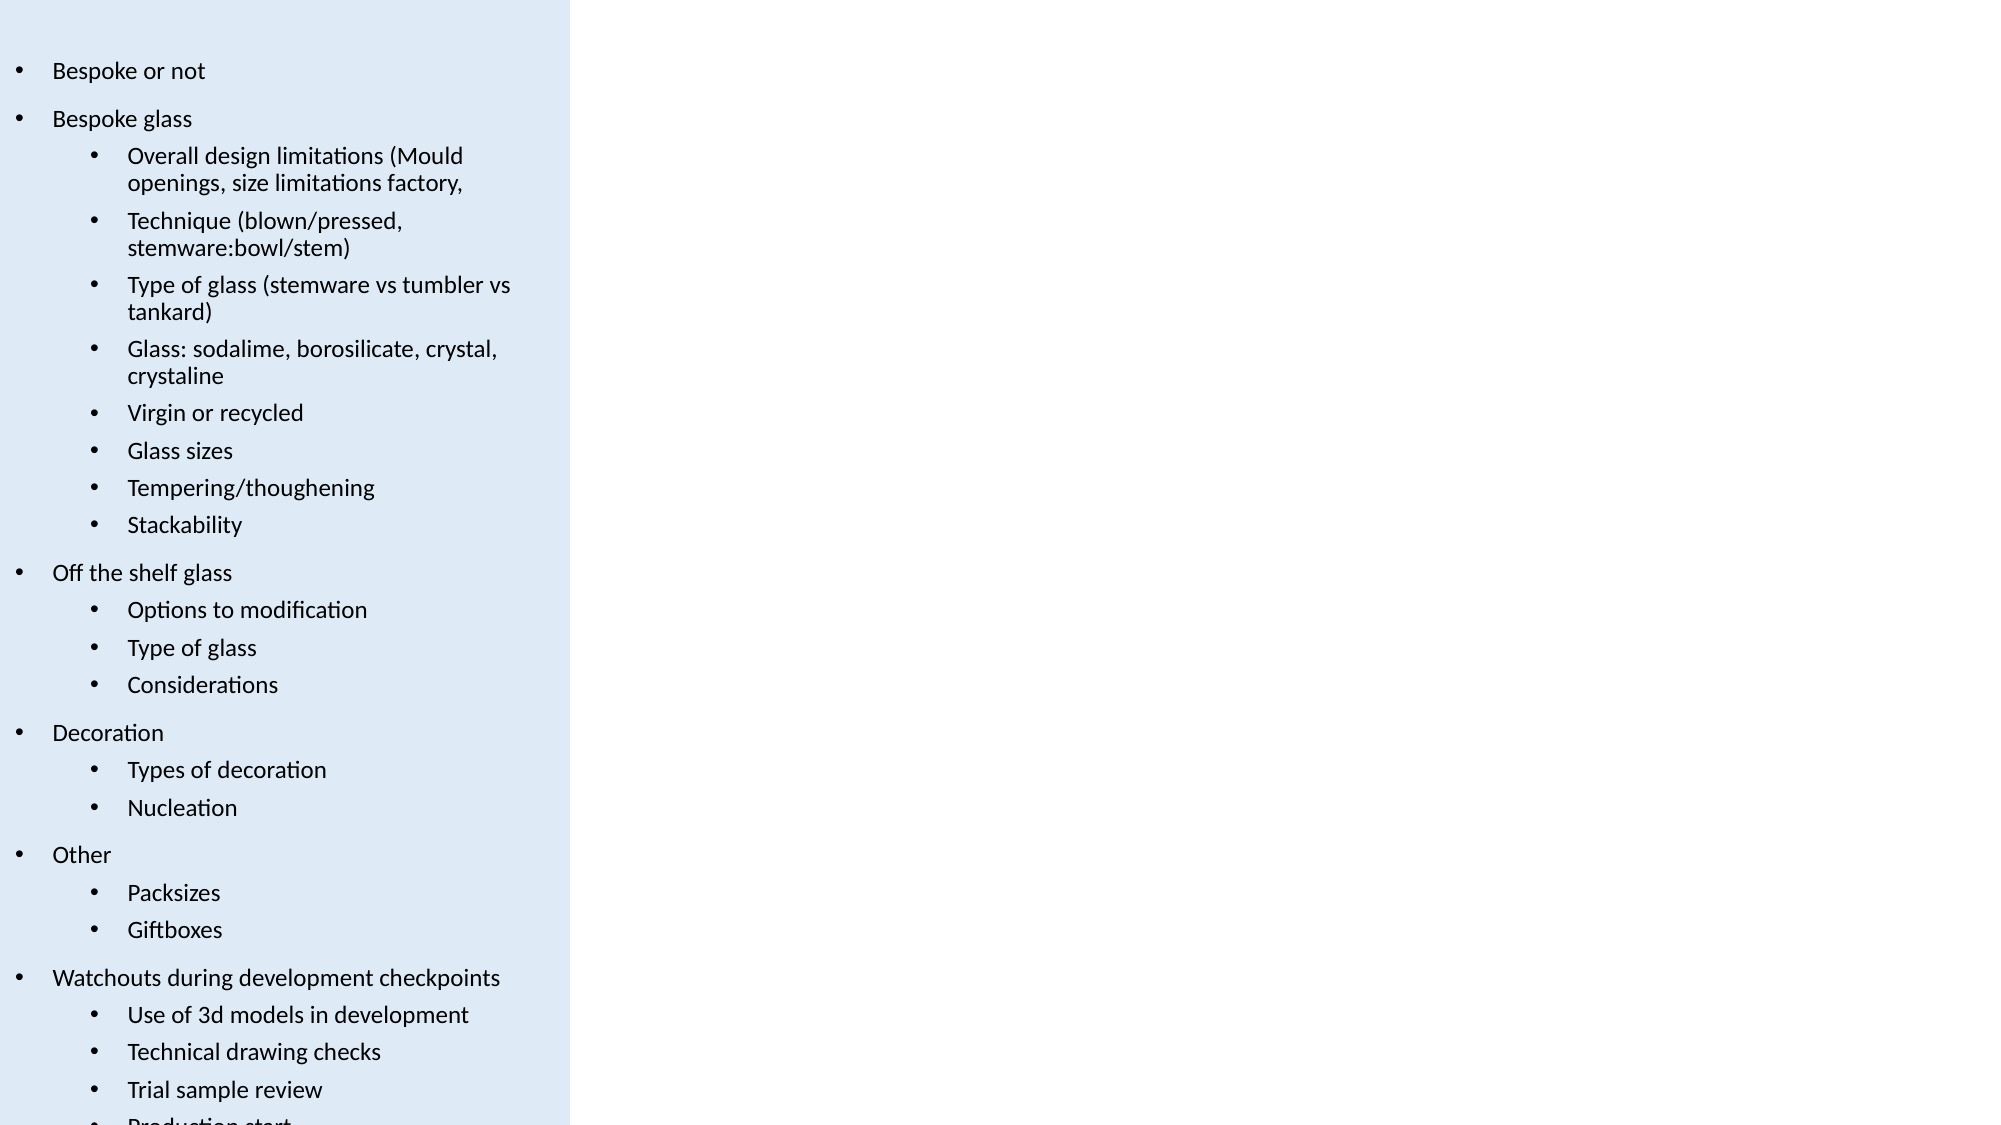

Bespoke or not
Bespoke glass
Overall design limitations (Mould openings, size limitations factory,
Technique (blown/pressed, stemware:bowl/stem)
Type of glass (stemware vs tumbler vs tankard)
Glass: sodalime, borosilicate, crystal, crystaline
Virgin or recycled
Glass sizes
Tempering/thoughening
Stackability
Off the shelf glass
Options to modification
Type of glass
Considerations
Decoration
Types of decoration
Nucleation
Other
Packsizes
Giftboxes
Watchouts during development checkpoints
Use of 3d models in development
Technical drawing checks
Trial sample review
Production start
After launch